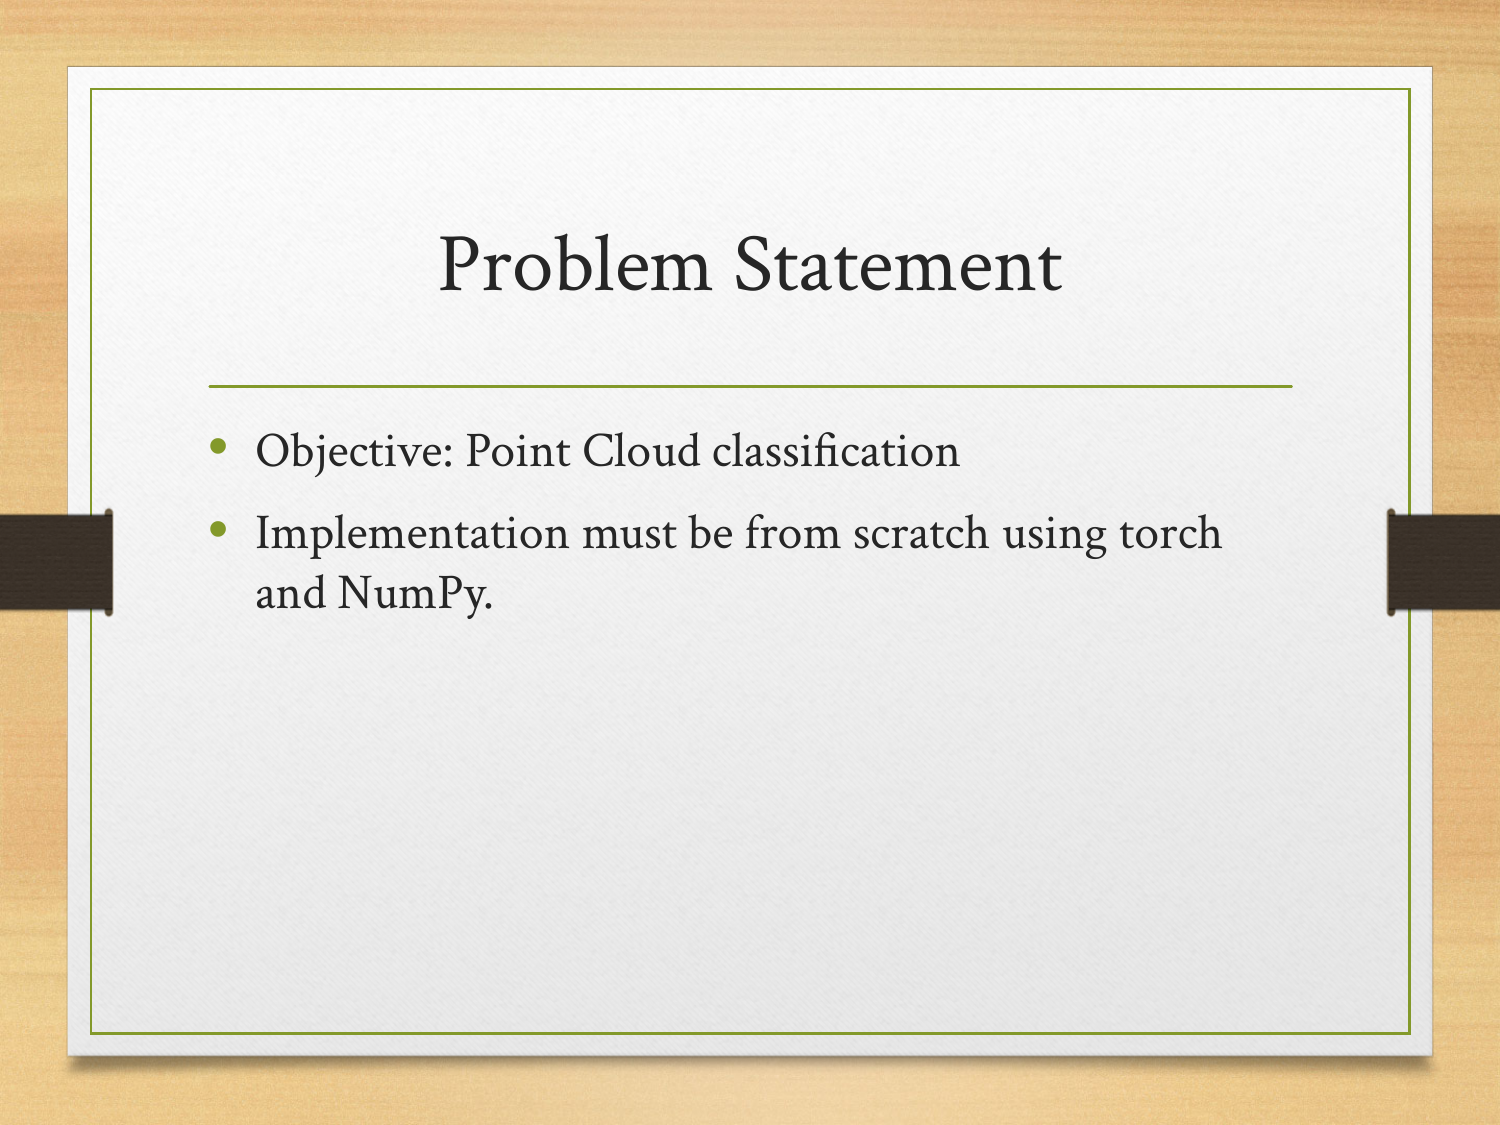

# Problem Statement
Objective: Point Cloud classification
Implementation must be from scratch using torch and NumPy.